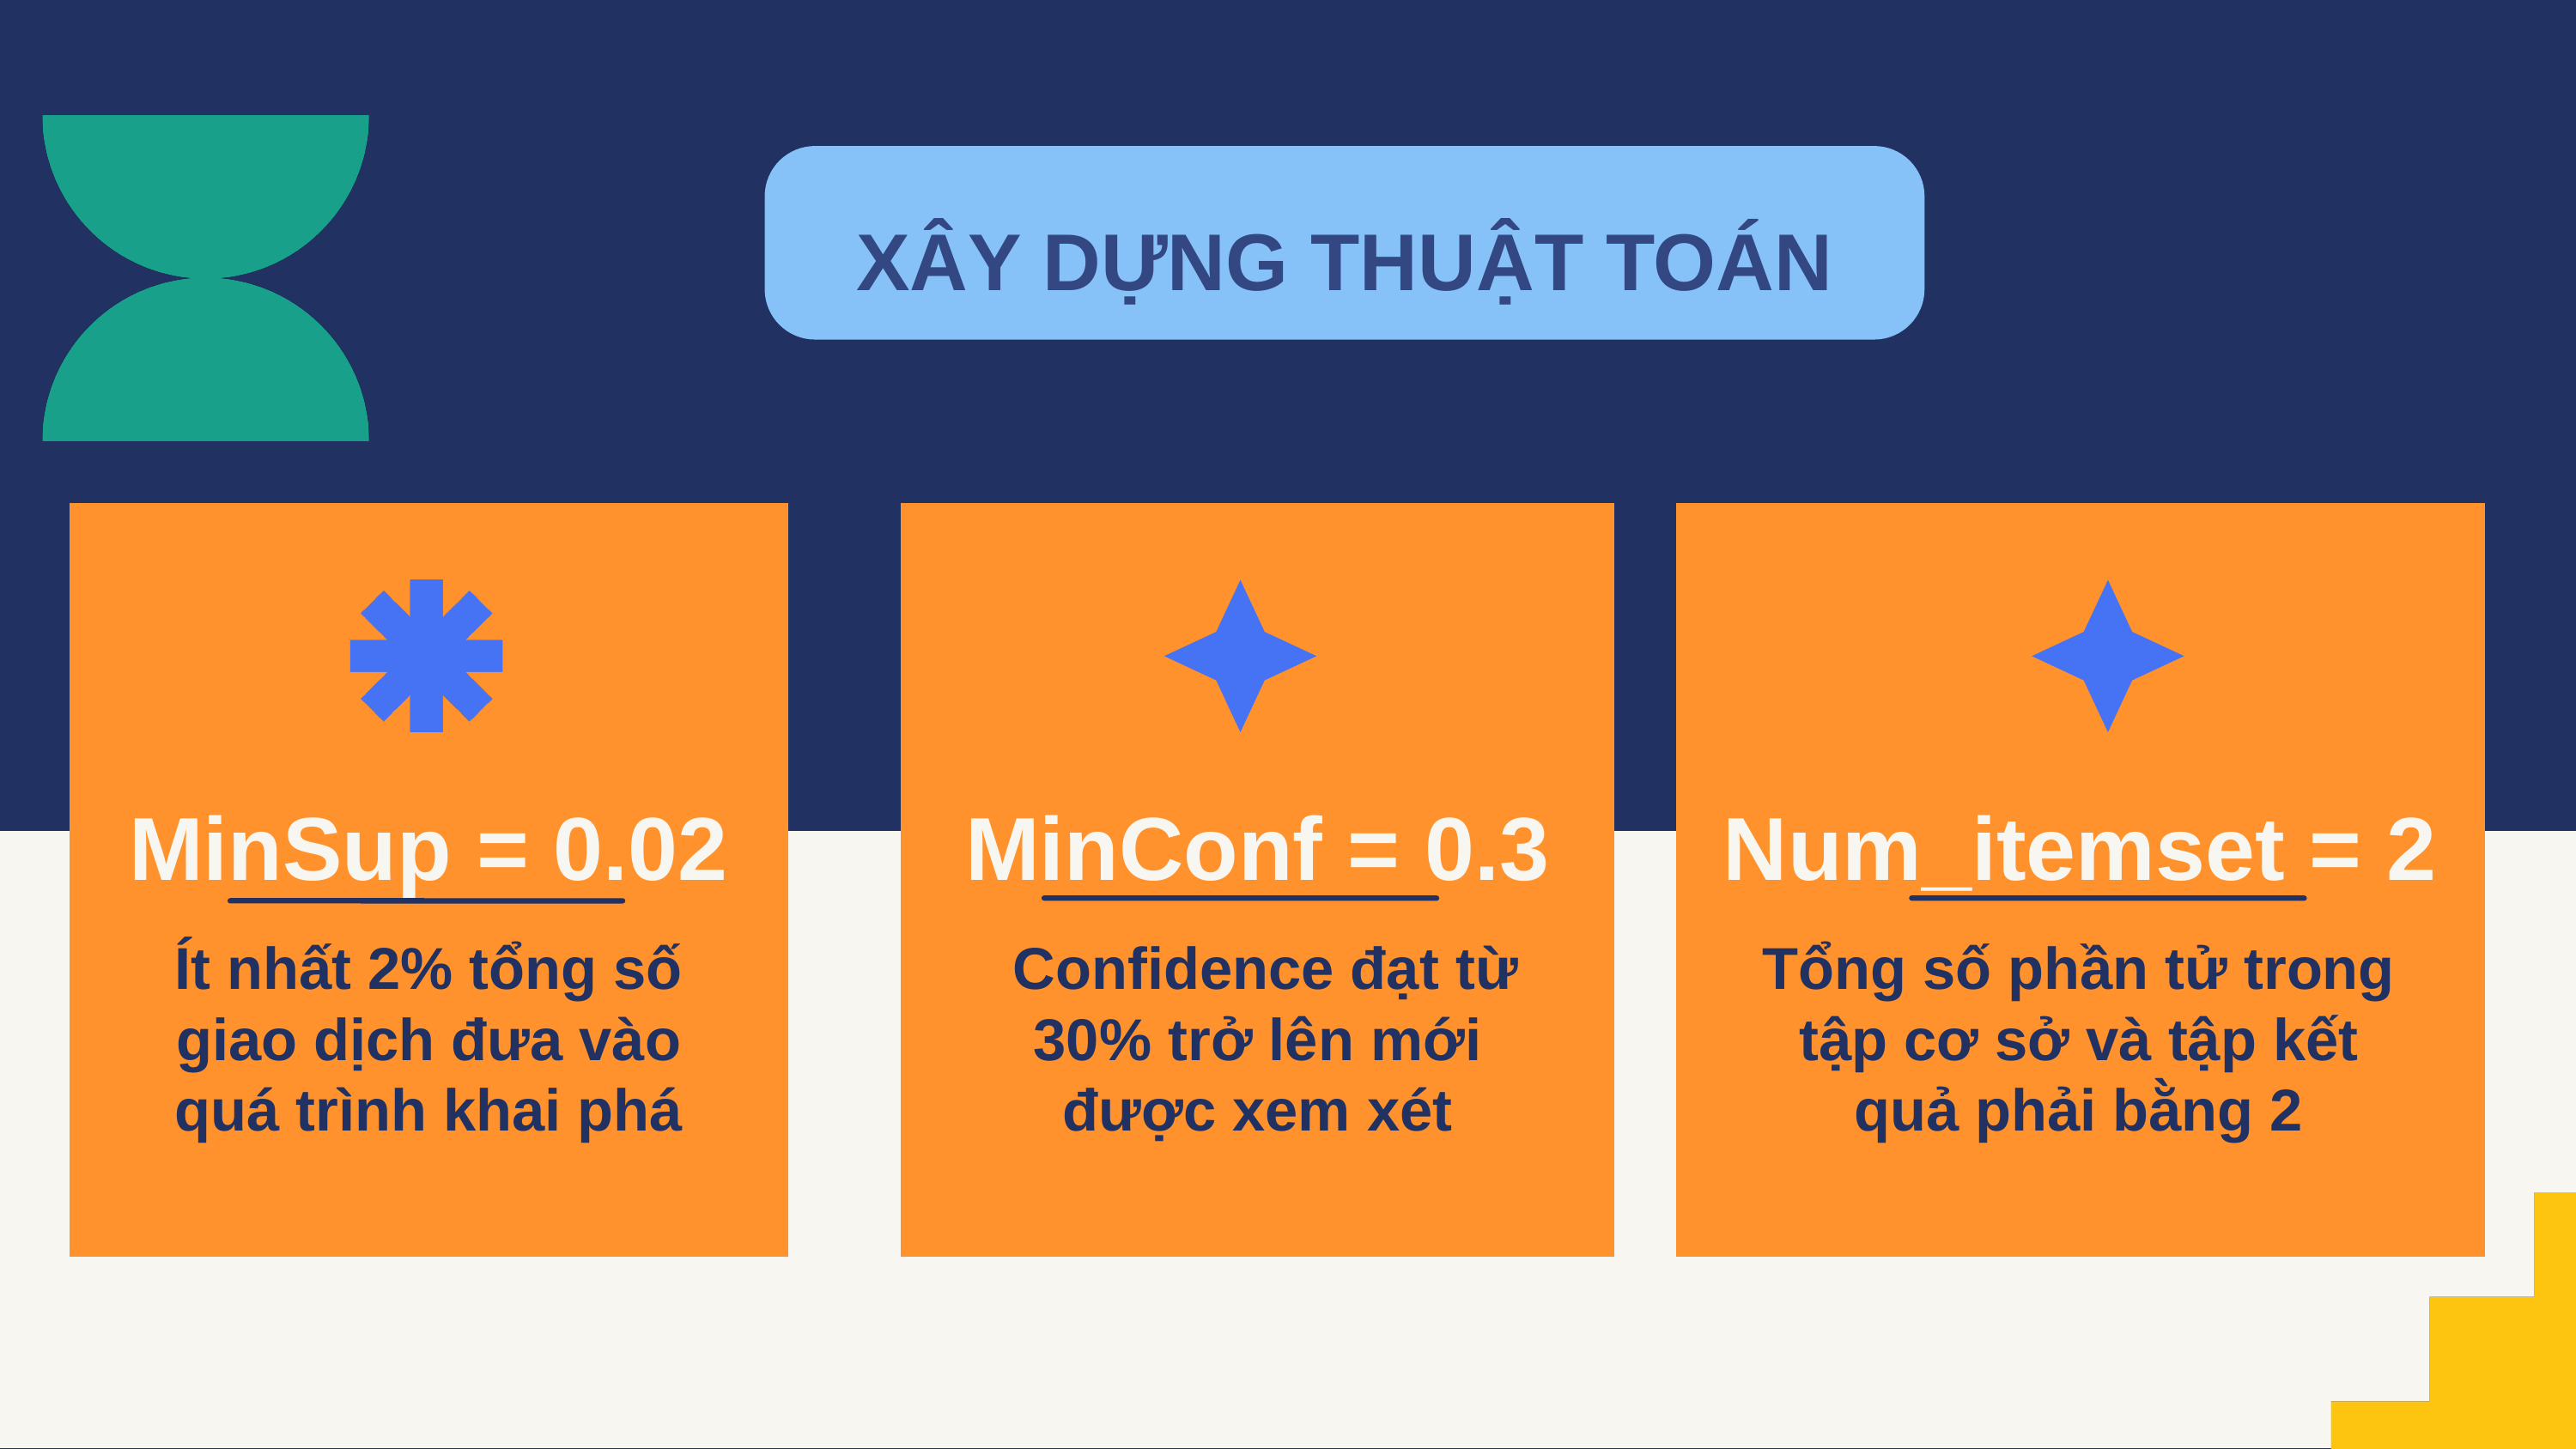

XÂY DỰNG THUẬT TOÁN

MinSup = 0.02

MinConf = 0.3

Num_itemset = 2

Ít nhất 2% tổng số giao dịch đưa vào quá trình khai phá
 Confidence đạt từ 30% trở lên mới được xem xét
Tổng số phần tử trong tập cơ sở và tập kết quả phải bằng 2